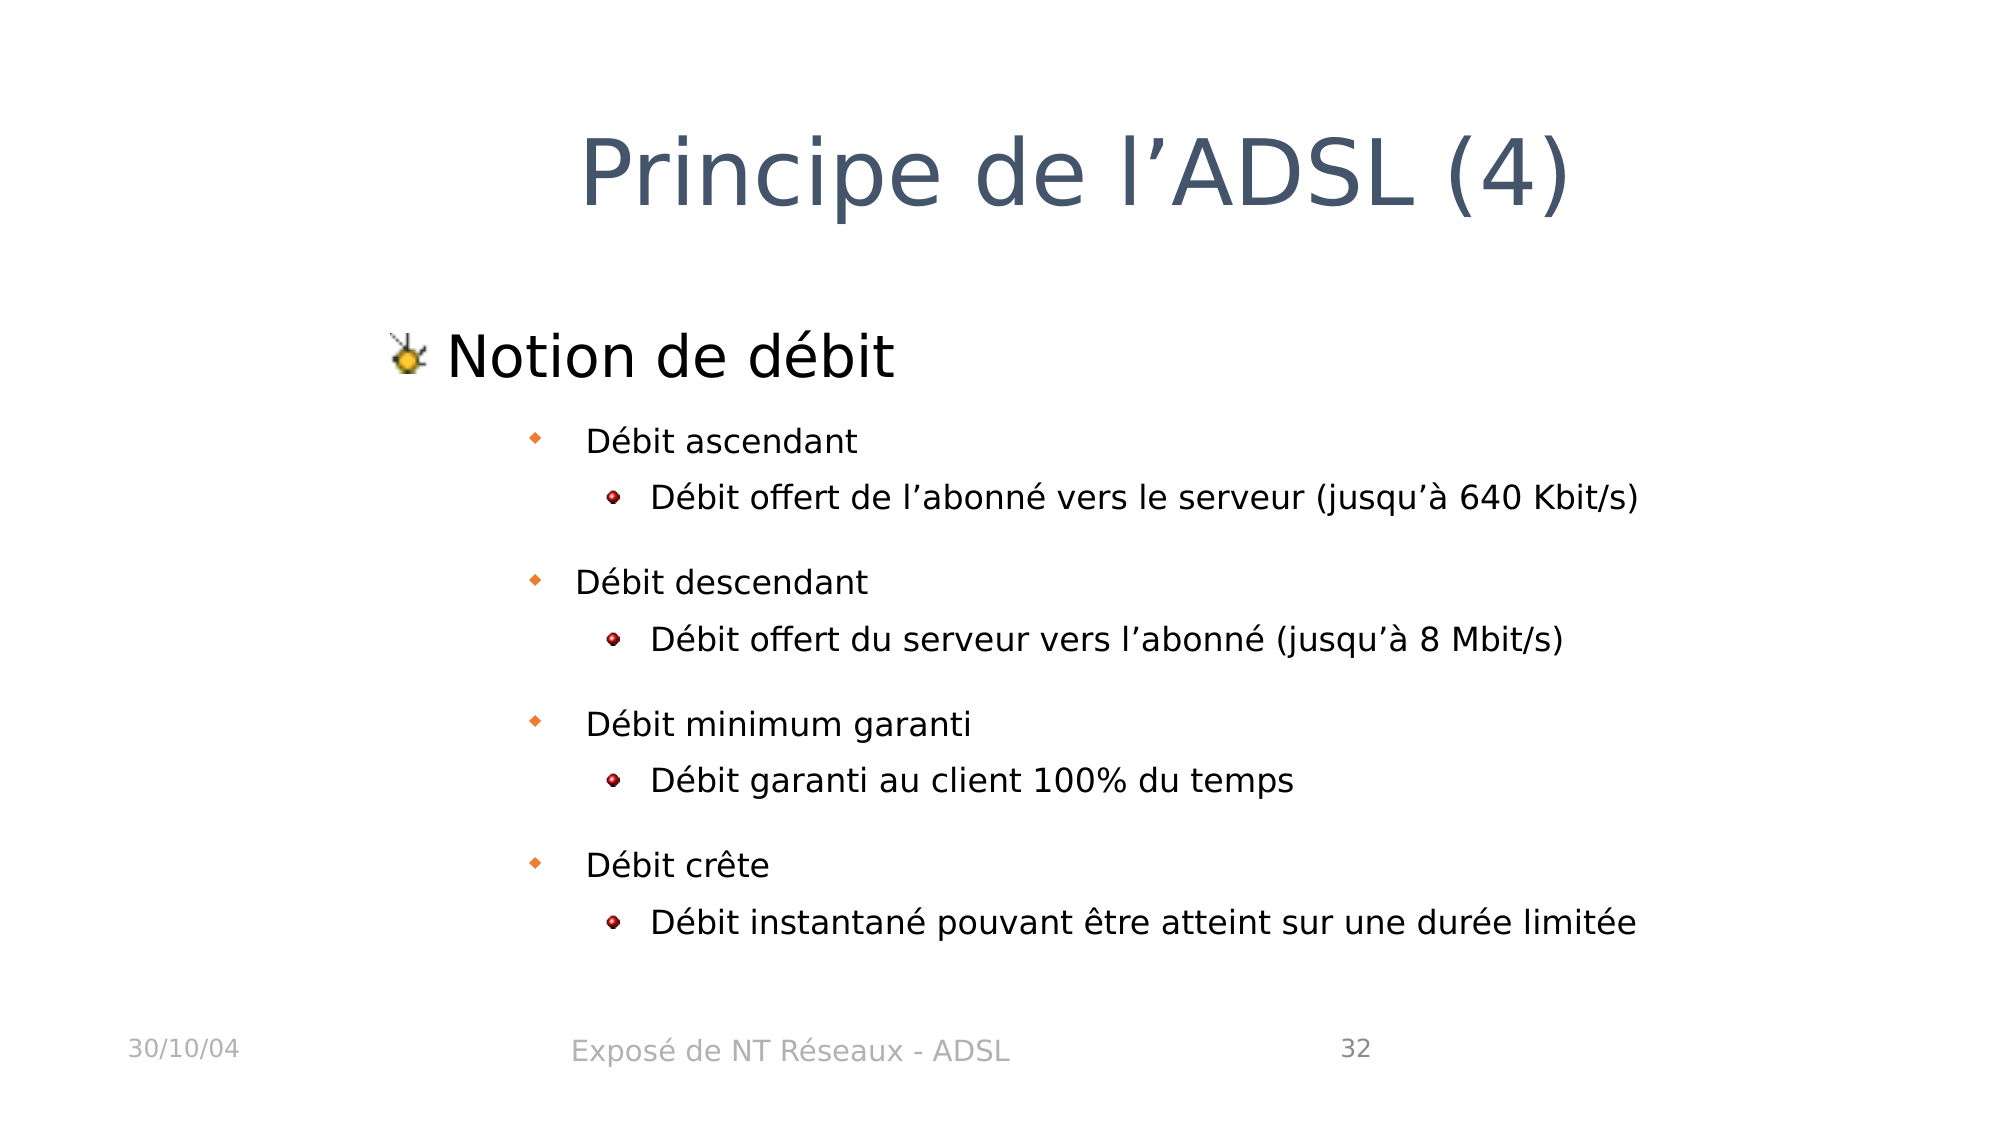

Principe de l’ADSL (4)
Notion de débit
  Débit ascendant
 Débit offert de l’abonné vers le serveur (jusqu’à 640 Kbit/s)

 Débit descendant
 Débit offert du serveur vers l’abonné (jusqu’à 8 Mbit/s)

  Débit minimum garanti
 Débit garanti au client 100% du temps

  Débit crête
 Débit instantané pouvant être atteint sur une durée limitée

30/10/04
Exposé de NT Réseaux - ADSL
32